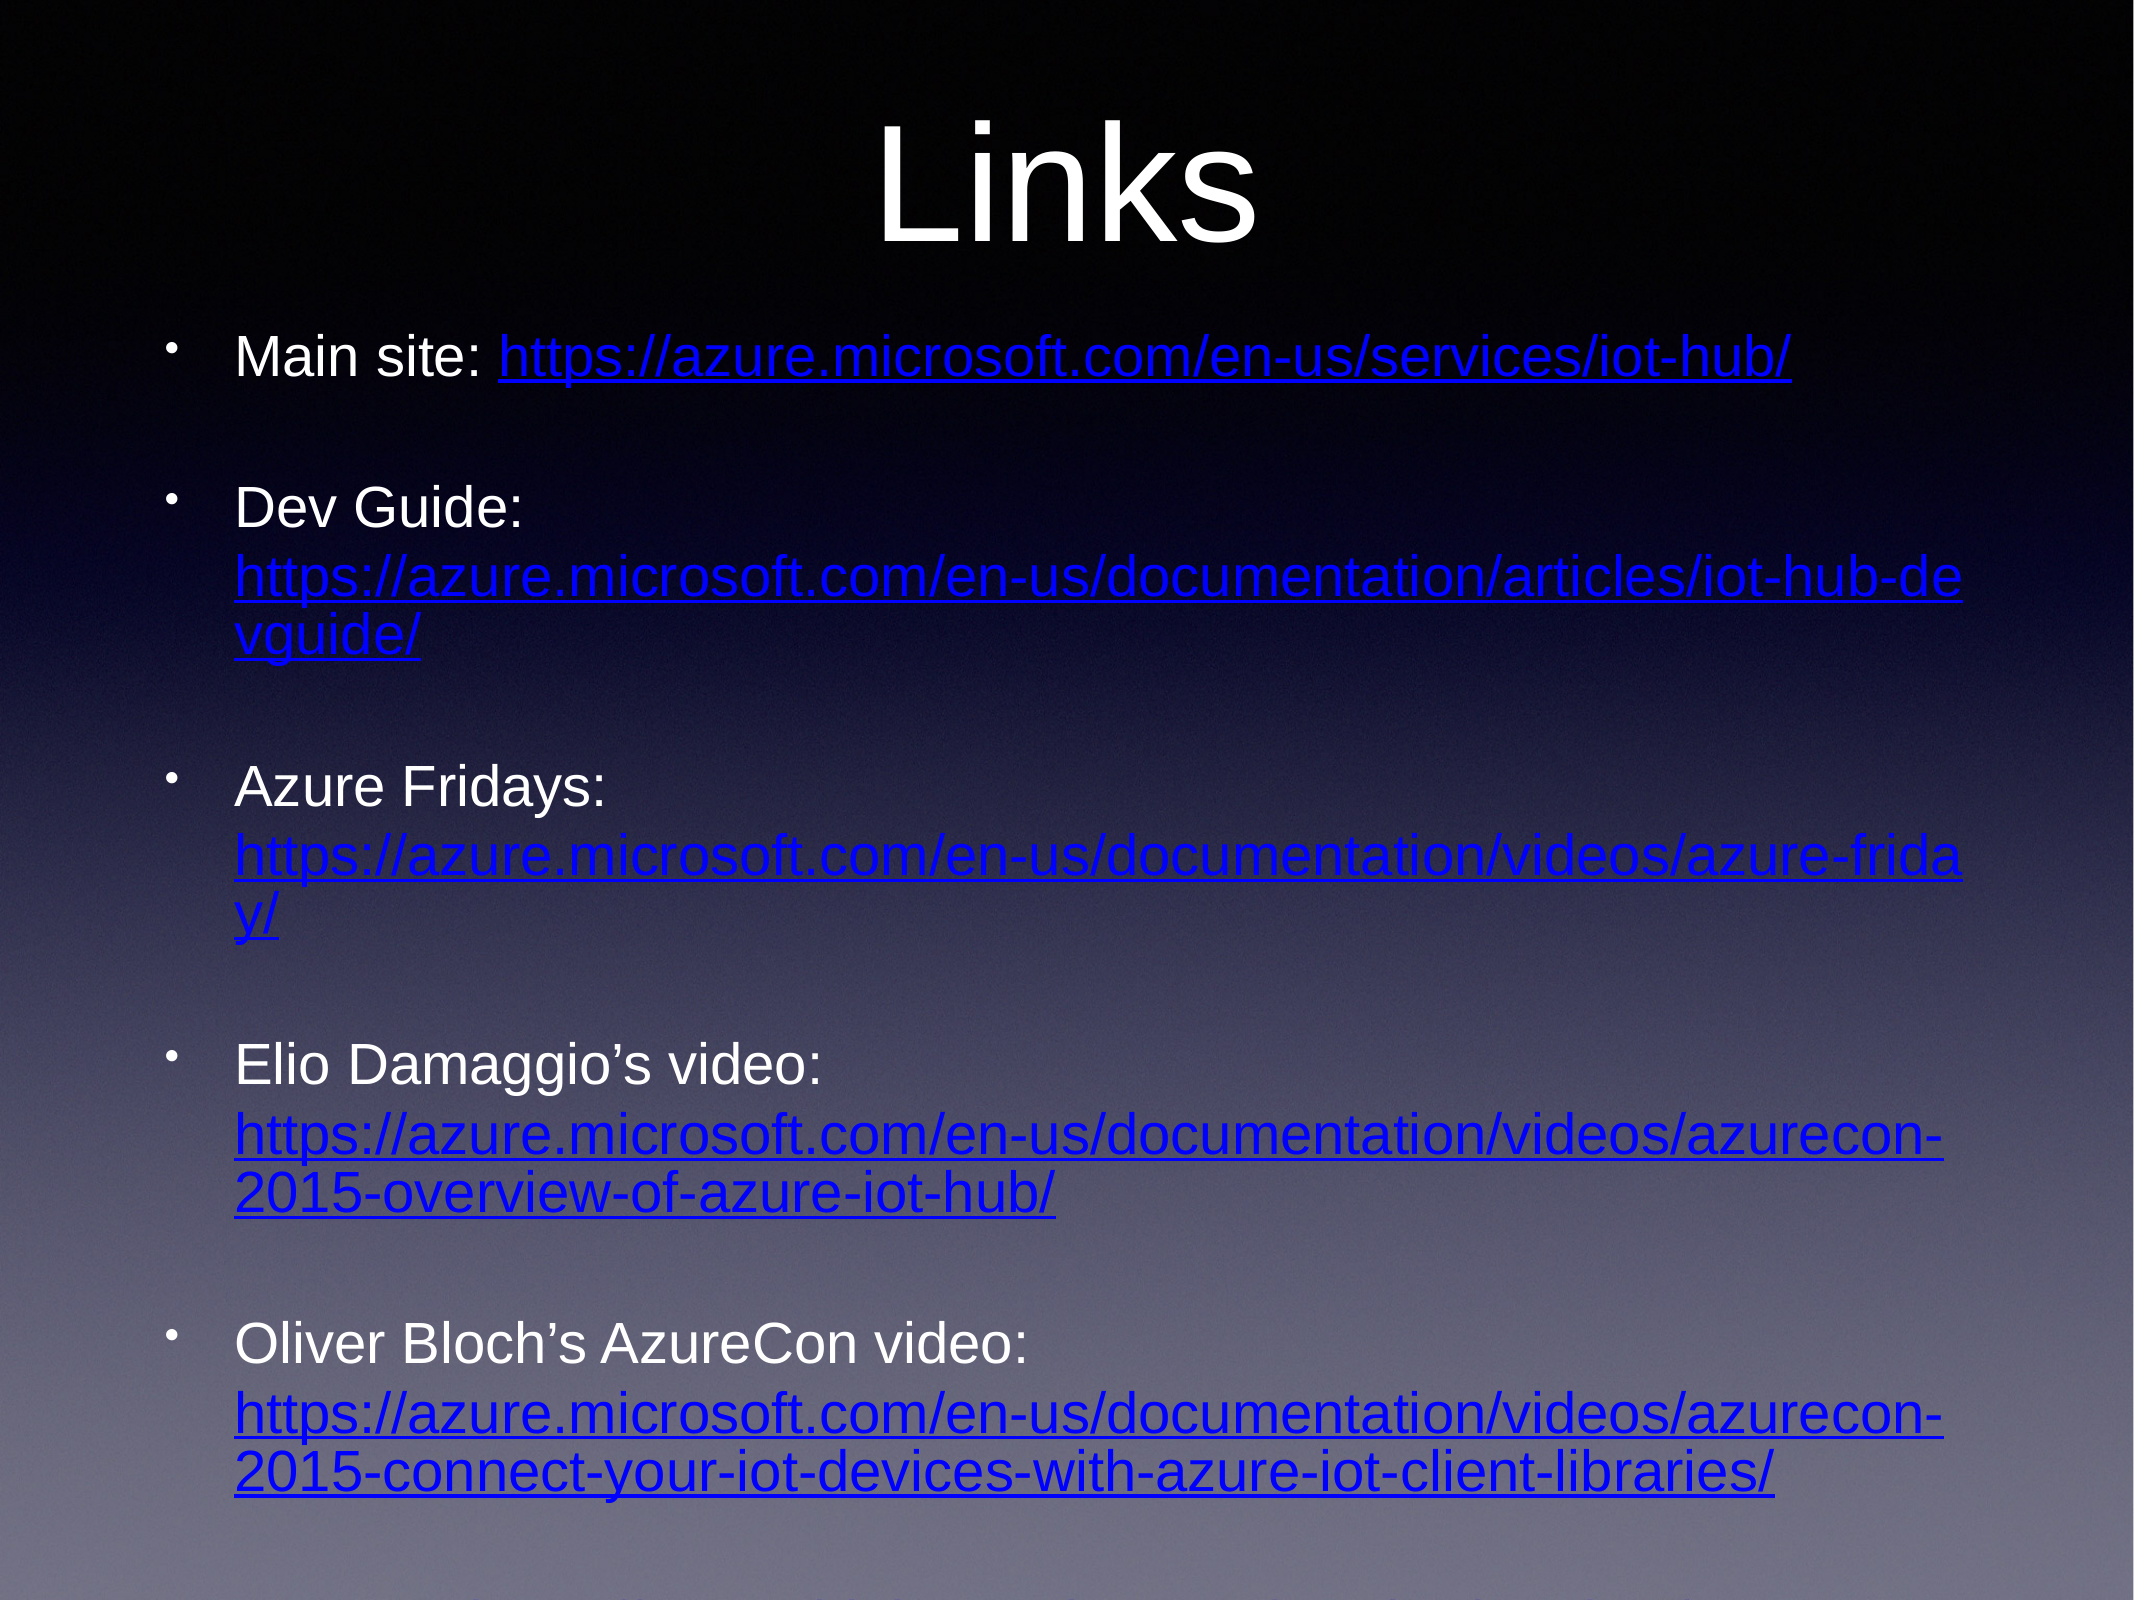

# Links
Main site: https://azure.microsoft.com/en-us/services/iot-hub/
Dev Guide: https://azure.microsoft.com/en-us/documentation/articles/iot-hub-devguide/
Azure Fridays: https://azure.microsoft.com/en-us/documentation/videos/azure-friday/
Elio Damaggio’s video: https://azure.microsoft.com/en-us/documentation/videos/azurecon-2015-overview-of-azure-iot-hub/
Oliver Bloch’s AzureCon video: https://azure.microsoft.com/en-us/documentation/videos/azurecon-2015-connect-your-iot-devices-with-azure-iot-client-libraries/
Fez Hat: https://www.ghielectronics.com/catalog/product/500